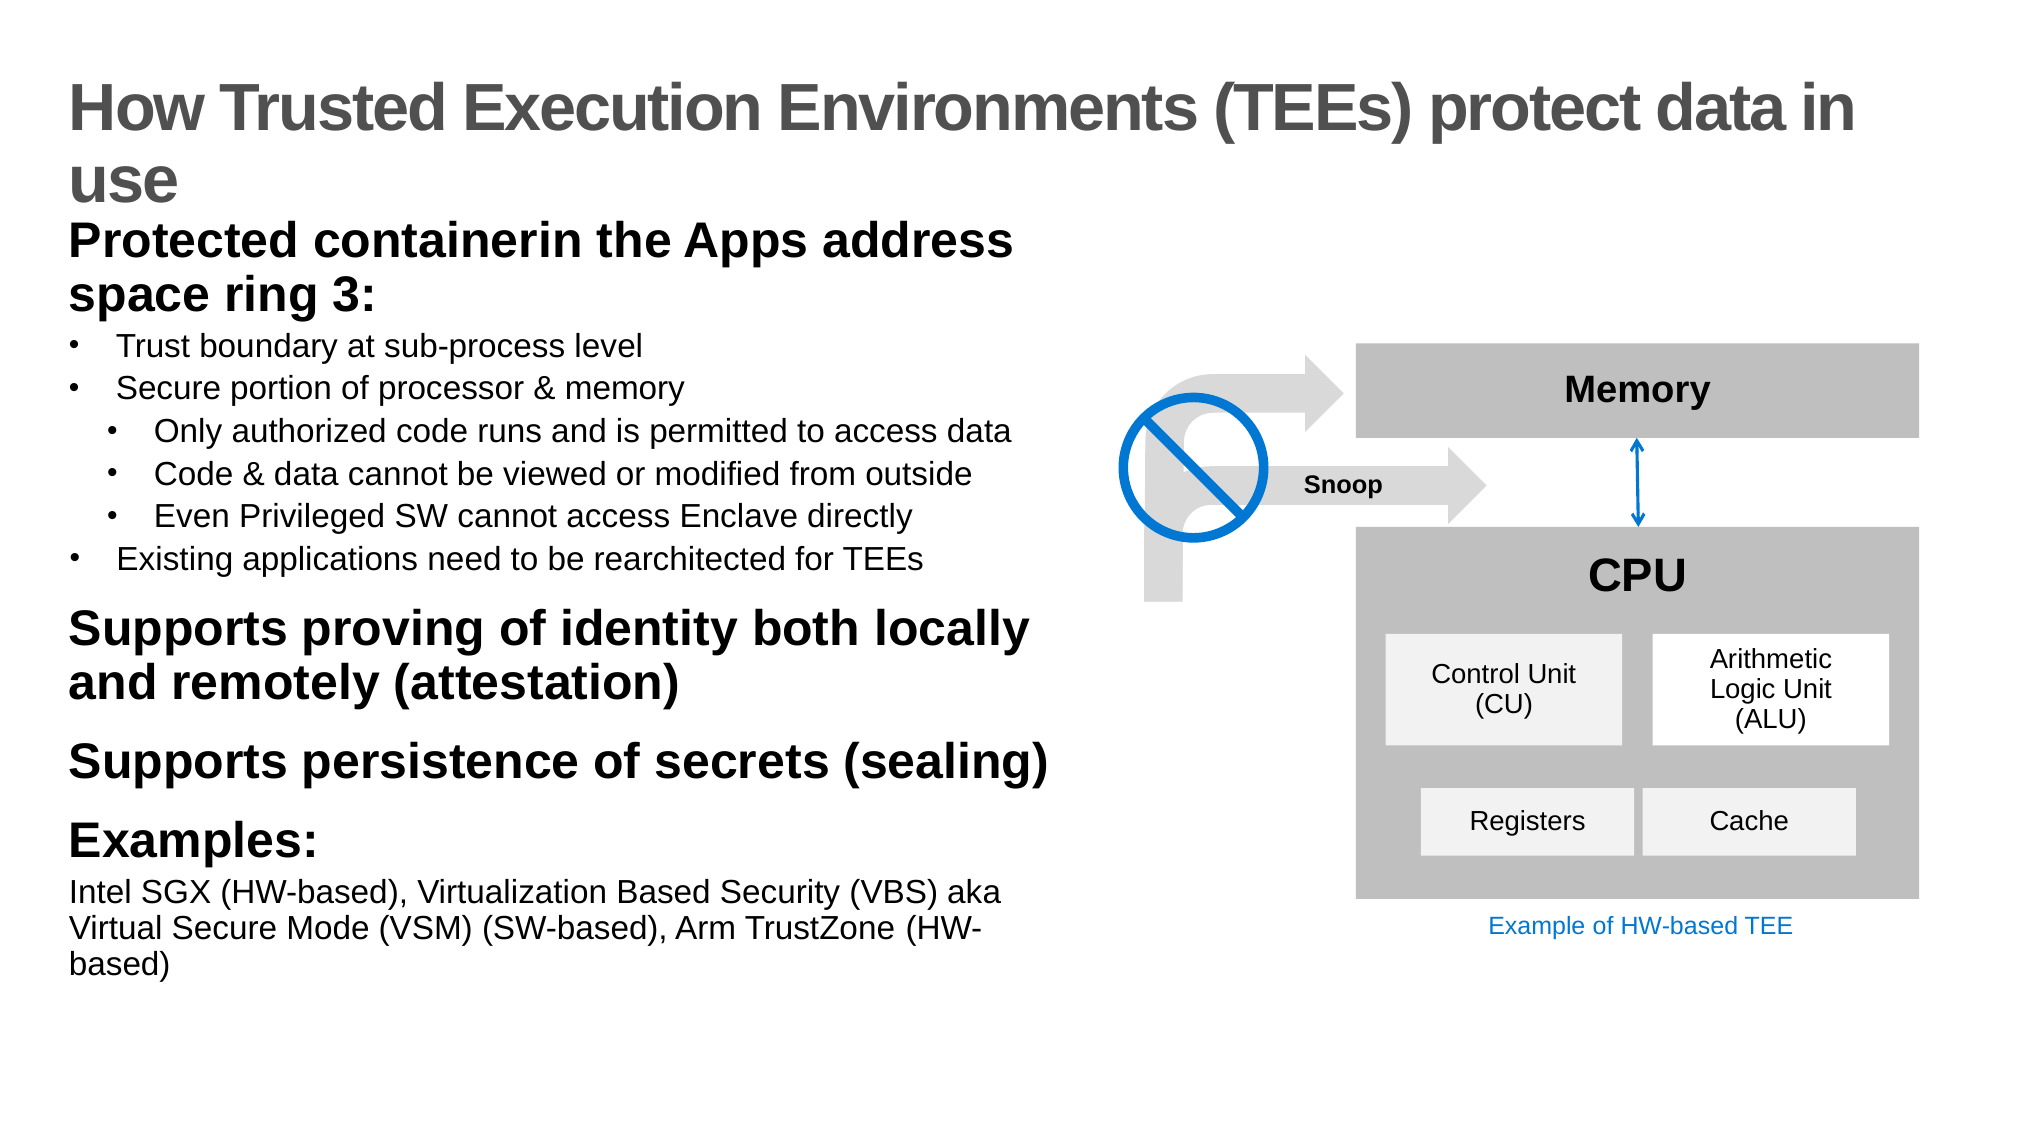

# How Trusted Execution Environments (TEEs) protect data in use
Protected containerin the Apps address space ring 3:
Trust boundary at sub-process level
Secure portion of processor & memory
Only authorized code runs and is permitted to access data
Code & data cannot be viewed or modified from outside
Even Privileged SW cannot access Enclave directly
Existing applications need to be rearchitected for TEEs
Supports proving of identity both locally and remotely (attestation)
Supports persistence of secrets (sealing)
Examples:
Intel SGX (HW-based), Virtualization Based Security (VBS) aka Virtual Secure Mode (VSM) (SW-based), Arm TrustZone (HW-based)

Memory
CPU
Control Unit (CU)
Arithmetic Logic Unit (ALU)
Registers
Cache
Example of HW-based TEE

        Snoop